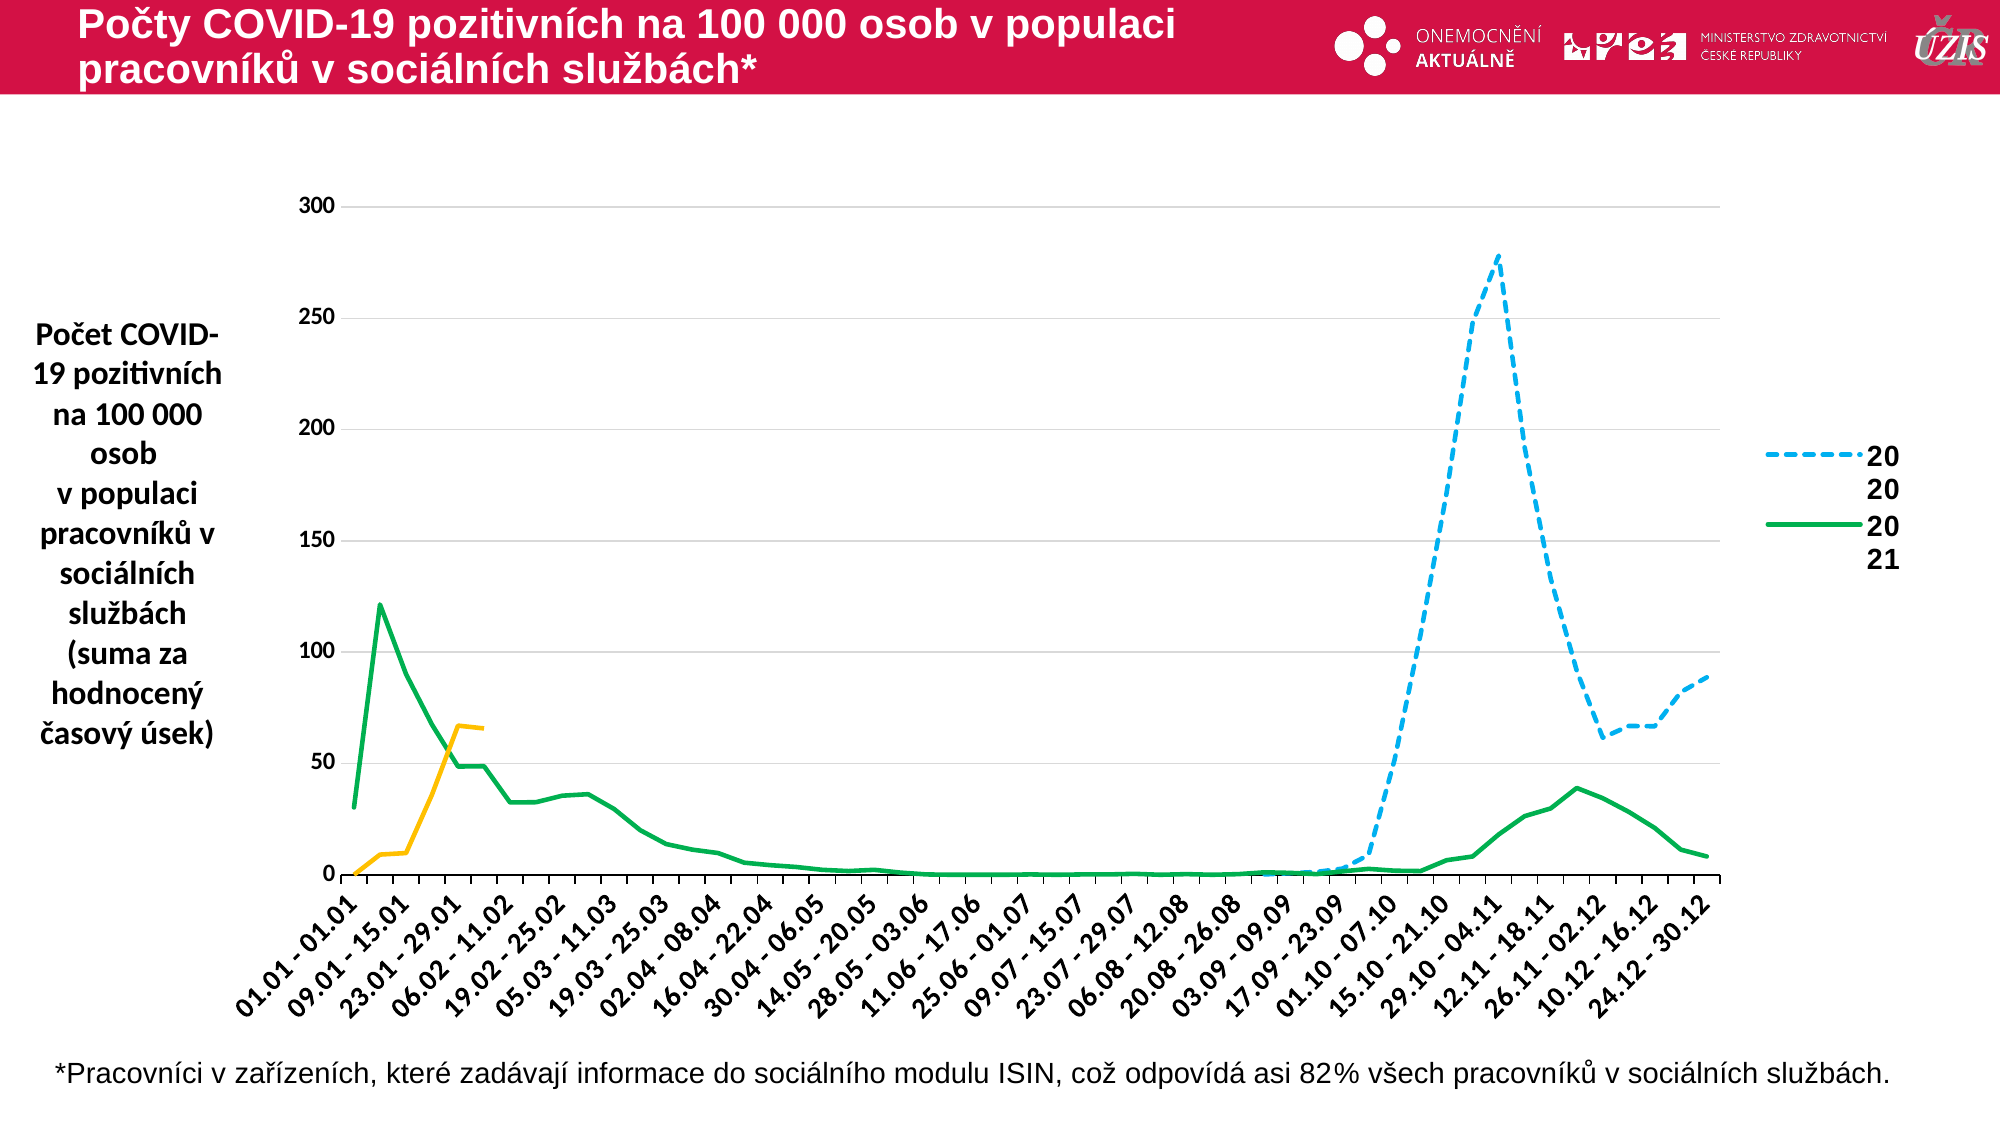

# Počty COVID-19 pozitivních na 100 000 osob v populaci pracovníků v sociálních službách*

### Chart

| Category | 2020 | 2021 | 2022 |
|---|---|---|---|
| 01.01 - 01.01 | None | 30.2217889 | 0.0 |
| 02.01 - 08.01 | None | 121.4442394 | 9.0526095 |
| 09.01 - 15.01 | None | 90.1082831 | 9.7489641 |
| 16.01 - 22.01 | None | 67.4071237 | 36.0711674 |
| 23.01 - 29.01 | None | 48.6055499 | 66.9893109 |
| 30.01 - 05.02 | None | 48.7448208 | 65.7358727 |
| 06.02 - 11.02 | None | 32.4965472 | None |
| 12.02 - 18.02 | None | 32.5893945 | None |
| 19.02 - 25.02 | None | 35.5140837 | None |
| 26.02 - 04.03 | None | 36.2104383 | None |
| 05.03 - 11.03 | None | 29.5254343 | None |
| 12.03 - 18.03 | None | 20.055012 | None |
| 19.03 - 25.03 | None | 13.7878207 | None |
| 26.03 - 01.04 | None | 11.2809442 | None |
| 02.04 - 08.04 | None | 9.7489641 | None |
| 09.04 - 15.04 | None | 5.4315657 | None |
| 16.04 - 22.04 | None | 4.3173984 | None |
| 23.04 - 29.04 | None | 3.4817729 | None |
| 30.04 - 06.05 | None | 2.2283346 | None |
| 07.05 - 13.05 | None | 1.671251 | None |
| 14.05 - 20.05 | None | 2.2283346 | None |
| 21.05 - 27.05 | None | 0.9748964 | None |
| 28.05 - 03.06 | None | 0.1392709 | None |
| 04.06 - 10.06 | None | 0.0 | None |
| 11.06 - 17.06 | None | 0.0 | None |
| 18.06 - 24.06 | None | 0.0 | None |
| 25.06 - 01.07 | None | 0.1392709 | None |
| 02.07 - 08.07 | None | 0.0 | None |
| 09.07 - 15.07 | None | 0.1392709 | None |
| 16.07 - 22.07 | None | 0.1392709 | None |
| 23.07 - 29.07 | None | 0.4178127 | None |
| 30.07 - 05.08 | None | 0.0 | None |
| 06.08 - 12.08 | None | 0.2785418 | None |
| 13.08 - 19.08 | None | 0.0 | None |
| 20.08 - 26.08 | None | 0.2785418 | None |
| 27.08 - 02.09 | 0.1392709 | 1.1141673 | None |
| 03.09 - 09.09 | 0.6963545 | 0.8356255 | None |
| 10.09 - 16.09 | 1.2534382 | 0.2785418 | None |
| 17.09 - 23.09 | 2.7854183 | 1.53198 | None |
| 24.09 - 30.09 | 8.9133386 | 2.6461474 | None |
| 01.10 - 07.10 | 51.6695101 | 1.8105219 | None |
| 08.10 - 14.10 | 108.0742313 | 1.671251 | None |
| 15.10 - 21.10 | 171.5817694 | 6.545733 | None |
| 22.10 - 28.10 | 248.0415027 | 8.216984 | None |
| 29.10 - 04.11 | 278.1240207 | 18.1052191 | None |
| 05.11 - 11.11 | 191.9153232 | 26.3222032 | None |
| 12.11 - 18.11 | 133.0037254 | 29.8039761 | None |
| 19.11 - 25.11 | 91.6402632 | 38.9958566 | None |
| 26.11 - 02.12 | 61.5577452 | 34.3999164 | None |
| 03.12 - 09.12 | 66.85004 | 28.2719961 | None |
| 10.12 - 16.12 | 66.7107691 | 21.0299084 | None |
| 17.12 - 23.12 | 82.0305699 | 11.2809442 | None |
| 24.12 - 30.12 | 88.7155739 | 8.216984 | None |
Počet COVID-19 pozitivních na 100 000 osob  v populaci pracovníků v sociálních službách (suma za hodnocený časový úsek)
*Pracovníci v zařízeních, které zadávají informace do sociálního modulu ISIN, což odpovídá asi 82% všech pracovníků v sociálních službách.